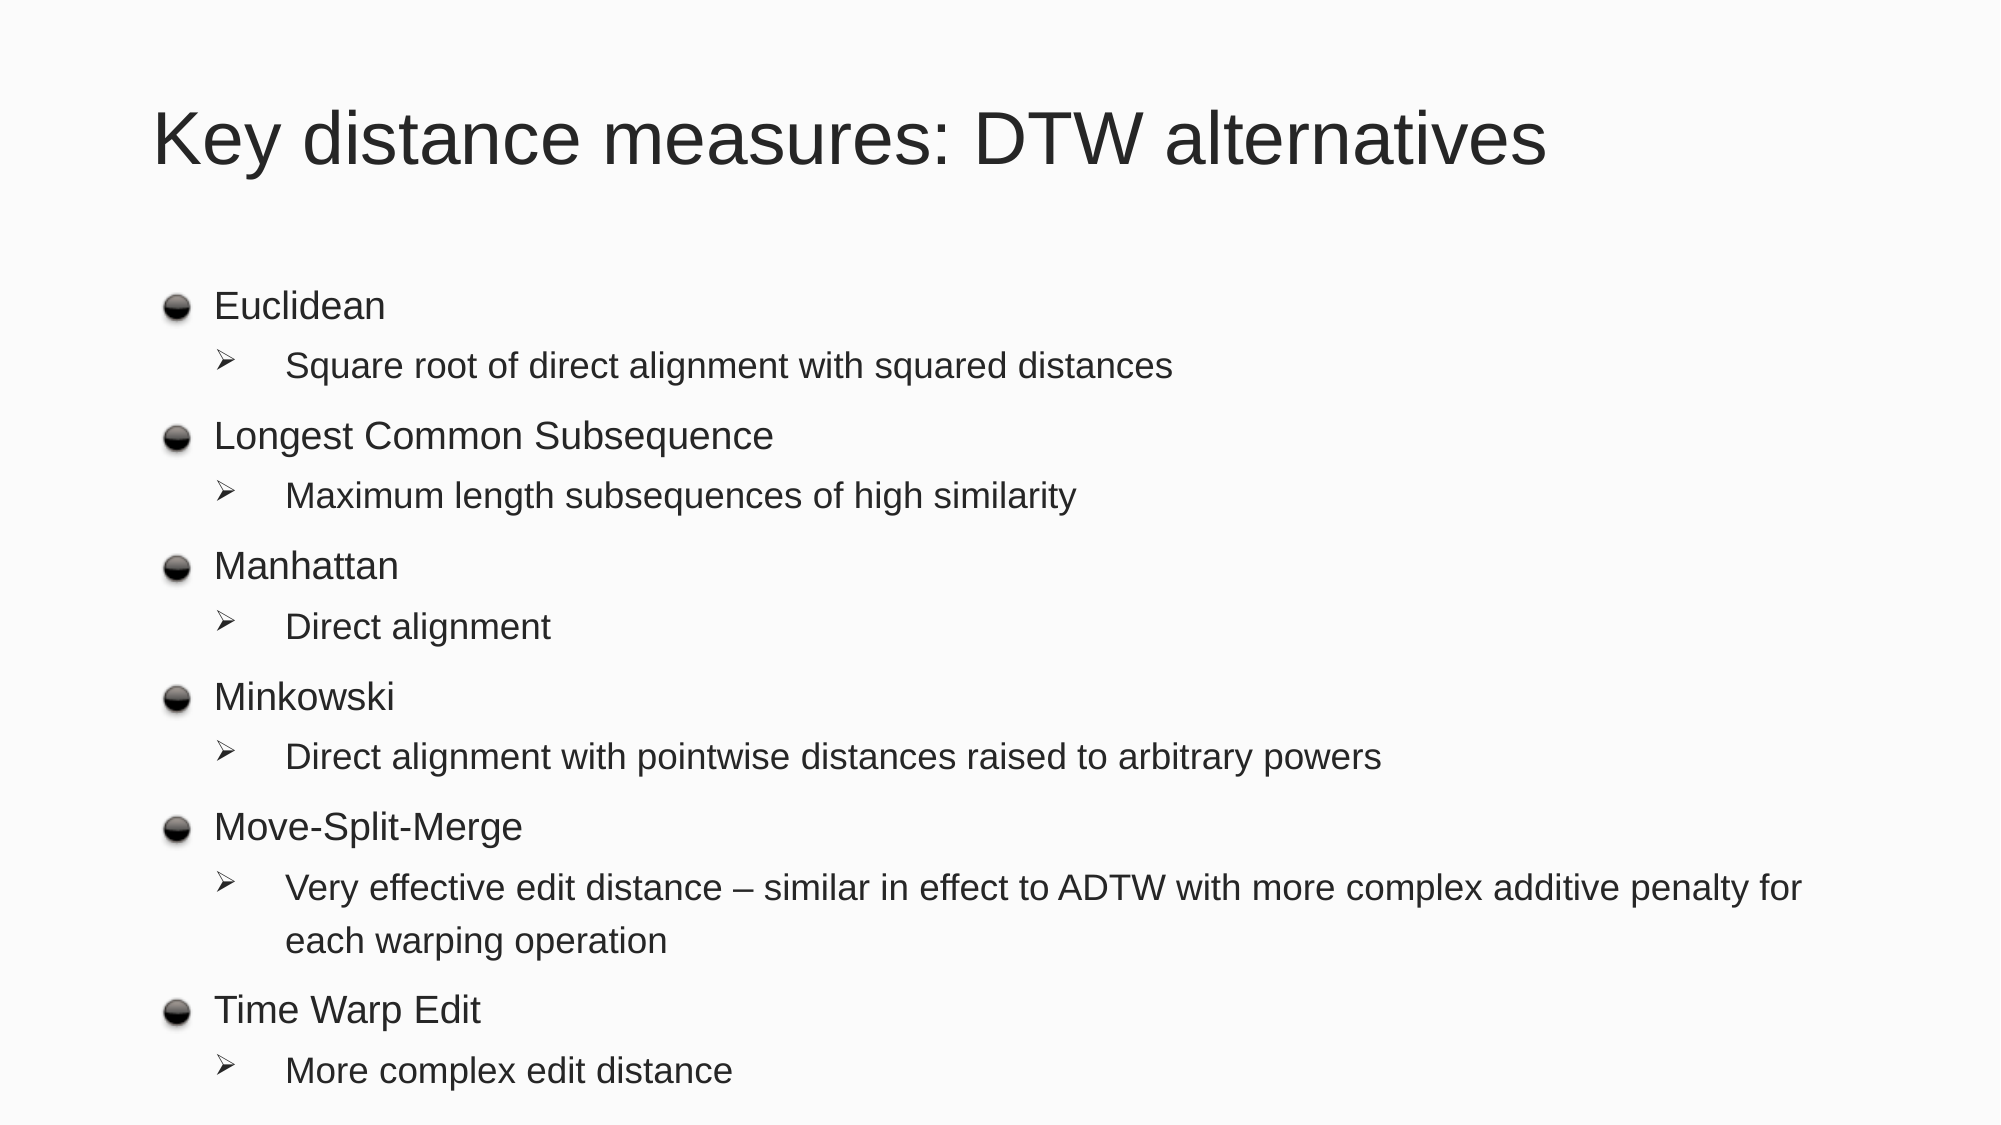

# Key distance measures: DTW alternatives
Euclidean
Square root of direct alignment with squared distances
Longest Common Subsequence
Maximum length subsequences of high similarity
Manhattan
Direct alignment
Minkowski
Direct alignment with pointwise distances raised to arbitrary powers
Move-Split-Merge
Very effective edit distance – similar in effect to ADTW with more complex additive penalty for each warping operation
Time Warp Edit
More complex edit distance